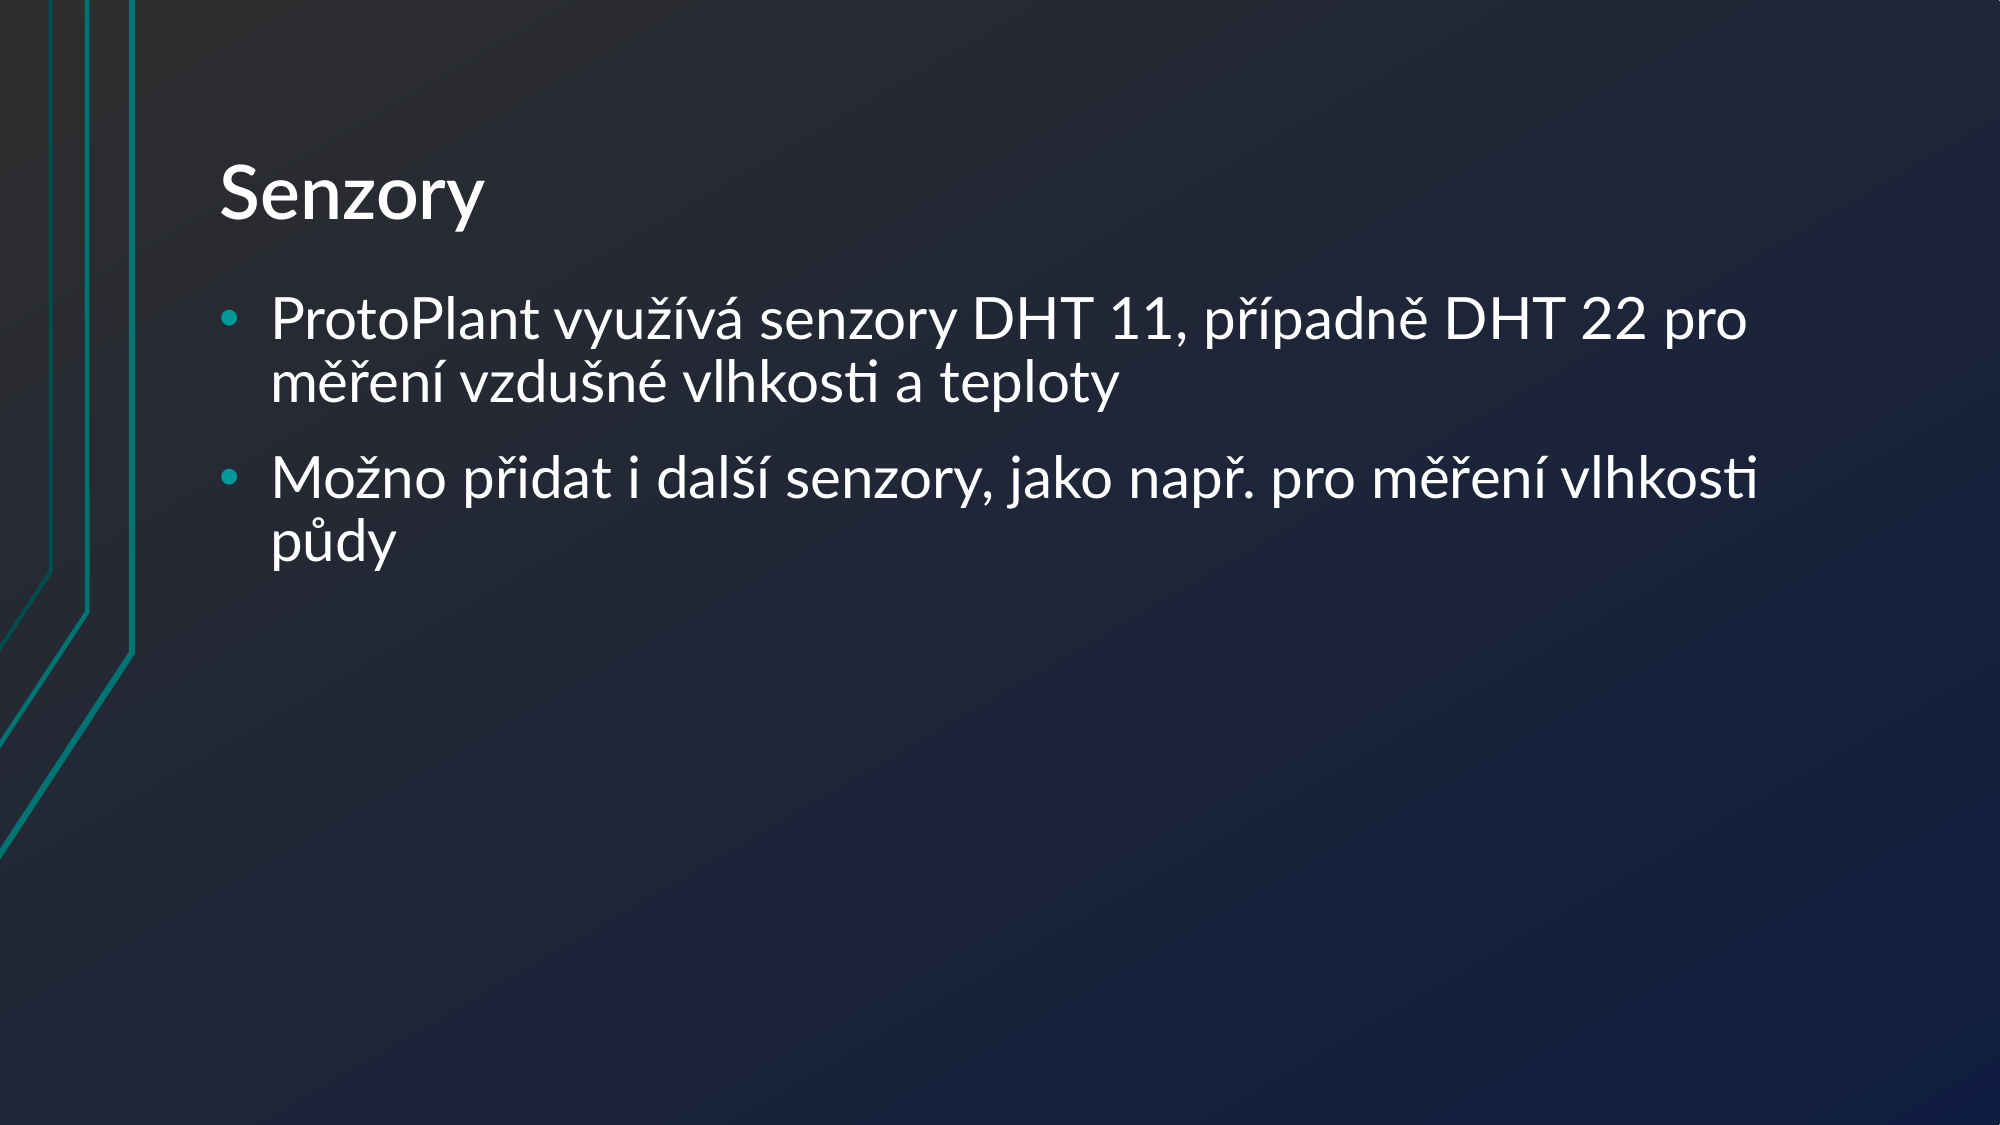

# Senzory
ProtoPlant využívá senzory DHT 11, případně DHT 22 pro měření vzdušné vlhkosti a teploty
Možno přidat i další senzory, jako např. pro měření vlhkosti půdy